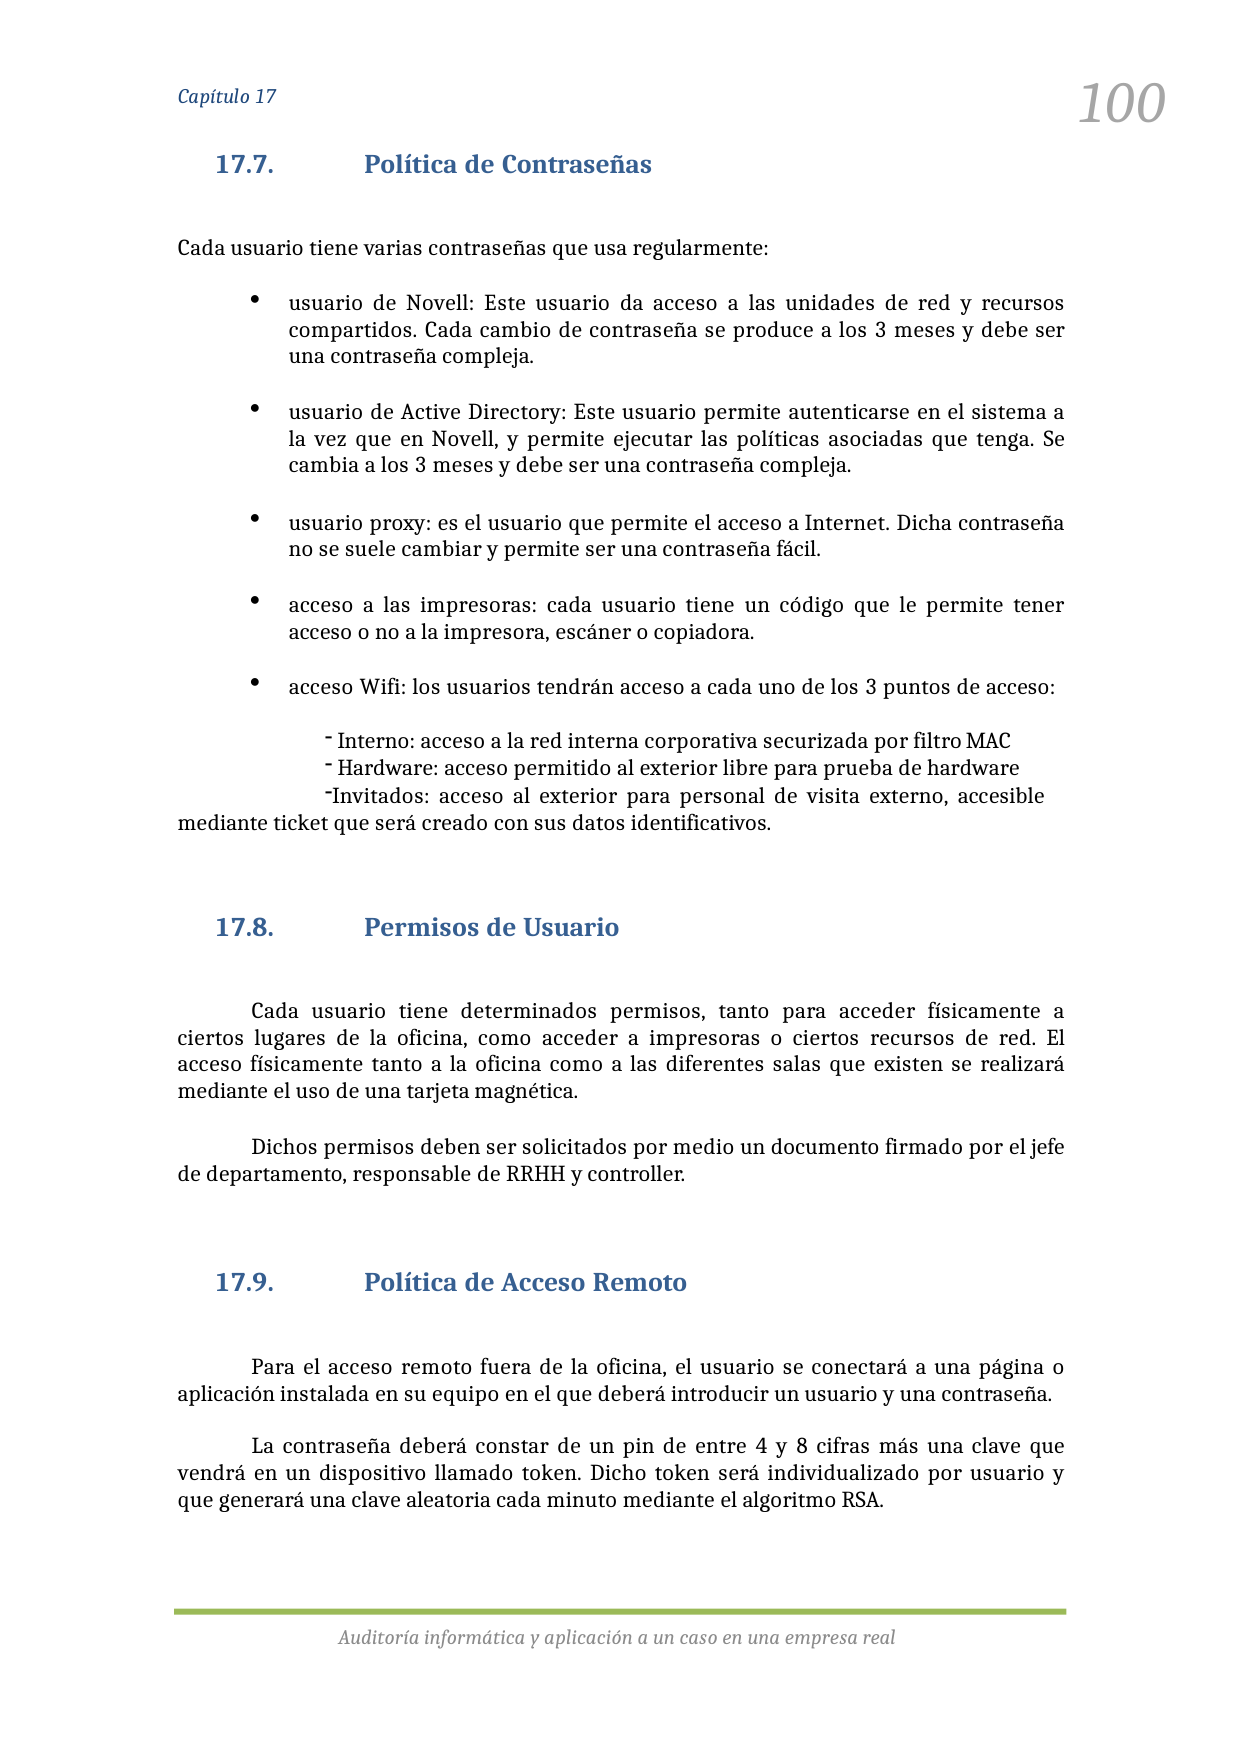

100
Capítulo 17
17.7.	Política de Contraseñas

Cada usuario tiene varias contraseñas que usa regularmente:

usuario de Novell: Este usuario da acceso a las unidades de red y recursos compartidos. Cada cambio de contraseña se produce a los 3 meses y debe ser una contraseña compleja.

usuario de Active Directory: Este usuario permite autenticarse en el sistema a la vez que en Novell, y permite ejecutar las políticas asociadas que tenga. Se cambia a los 3 meses y debe ser una contraseña compleja.

usuario proxy: es el usuario que permite el acceso a Internet. Dicha contraseña no se suele cambiar y permite ser una contraseña fácil.

acceso a las impresoras: cada usuario tiene un código que le permite tener acceso o no a la impresora, escáner o copiadora.

acceso Wifi: los usuarios tendrán acceso a cada uno de los 3 puntos de acceso:

Interno: acceso a la red interna corporativa securizada por filtro MAC
Hardware: acceso permitido al exterior libre para prueba de hardware
Invitados: acceso al exterior para personal de visita externo, accesible mediante ticket que será creado con sus datos identificativos.
17.8.	Permisos de Usuario

Cada usuario tiene determinados permisos, tanto para acceder físicamente a ciertos lugares de la oficina, como acceder a impresoras o ciertos recursos de red. El acceso físicamente tanto a la oficina como a las diferentes salas que existen se realizará mediante el uso de una tarjeta magnética.

Dichos permisos deben ser solicitados por medio un documento firmado por el jefe de departamento, responsable de RRHH y controller.
17.9.	Política de Acceso Remoto

Para el acceso remoto fuera de la oficina, el usuario se conectará a una página o aplicación instalada en su equipo en el que deberá introducir un usuario y una contraseña.

La contraseña deberá constar de un pin de entre 4 y 8 cifras más una clave que vendrá en un dispositivo llamado token. Dicho token será individualizado por usuario y que generará una clave aleatoria cada minuto mediante el algoritmo RSA.

Auditoría informática y aplicación a un caso en una empresa real